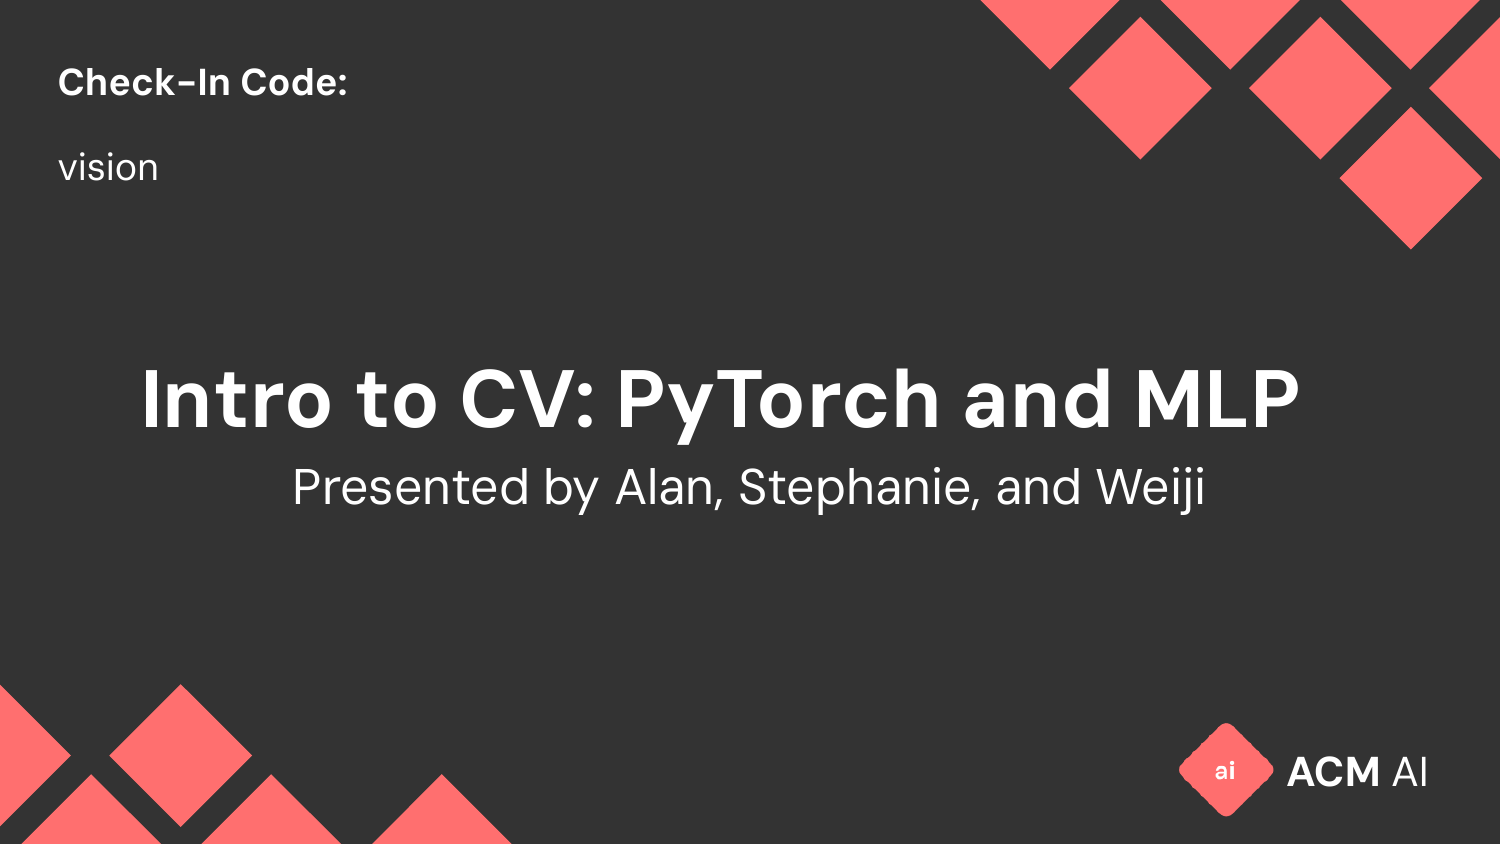

# Intro to CV: PyTorch and MLP
Presented by Alan, Stephanie, and Weiji